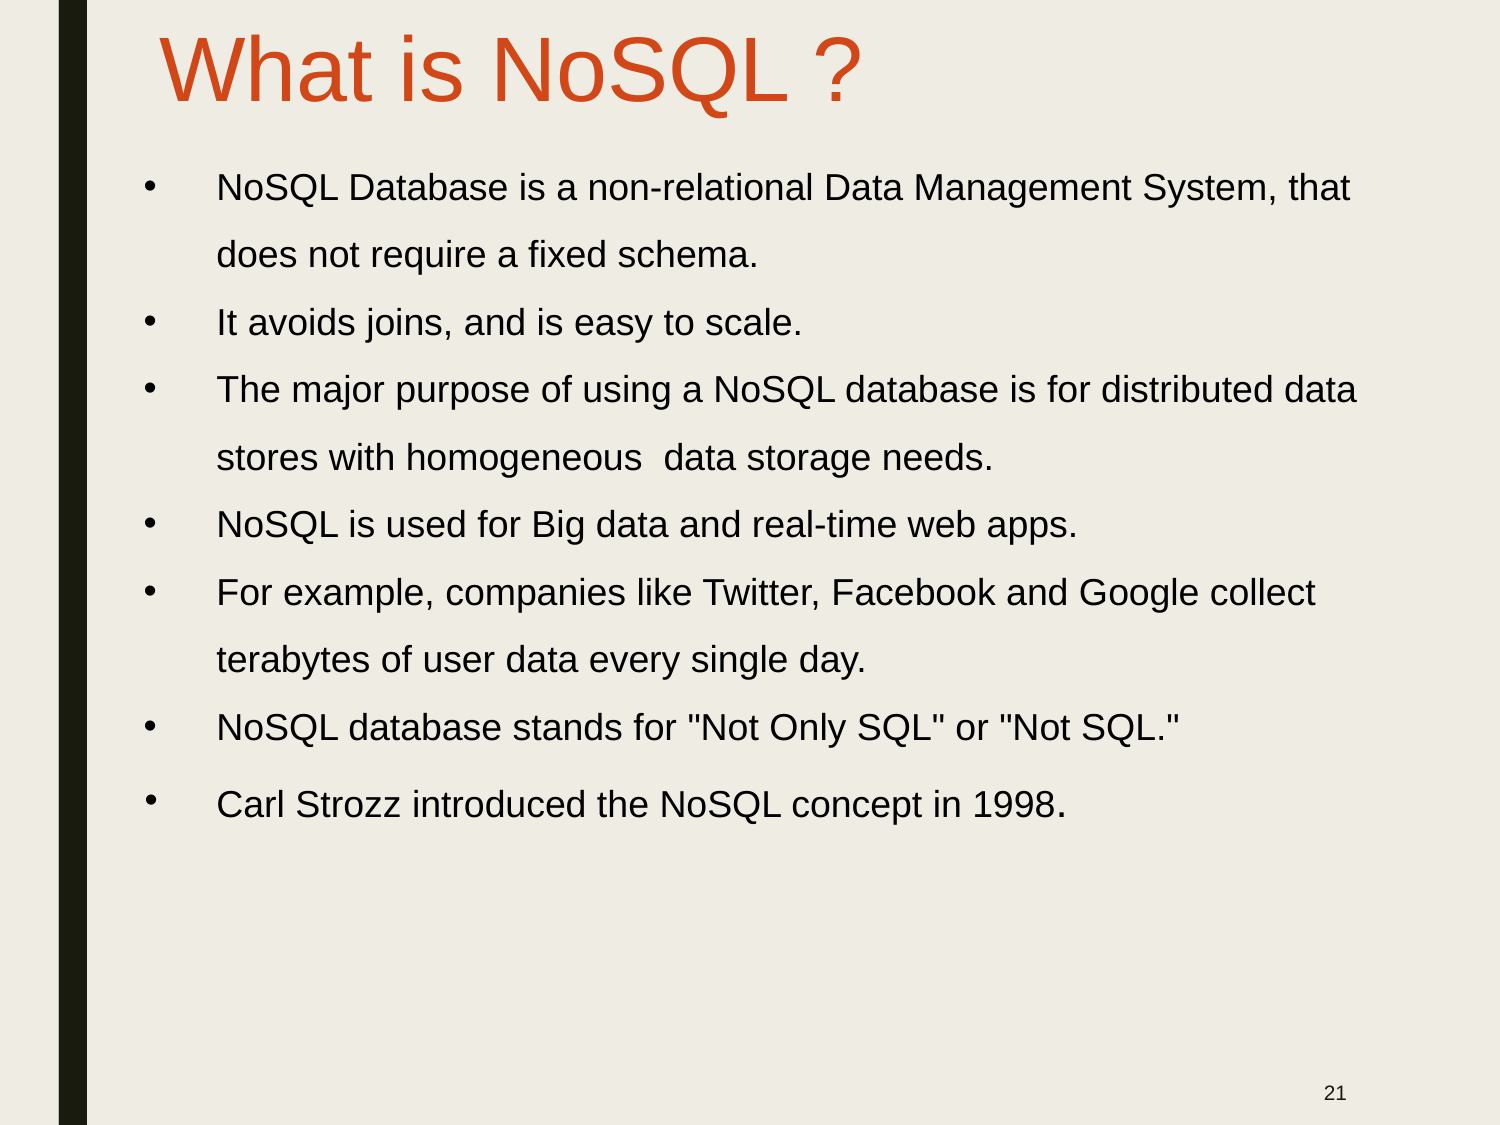

# What is NoSQL ?
NoSQL Database is a non-relational Data Management System, that does not require a fixed schema.
It avoids joins, and is easy to scale.
The major purpose of using a NoSQL database is for distributed data stores with homogeneous  data storage needs.
NoSQL is used for Big data and real-time web apps.
For example, companies like Twitter, Facebook and Google collect terabytes of user data every single day.
NoSQL database stands for "Not Only SQL" or "Not SQL."
Carl Strozz introduced the NoSQL concept in 1998.

21